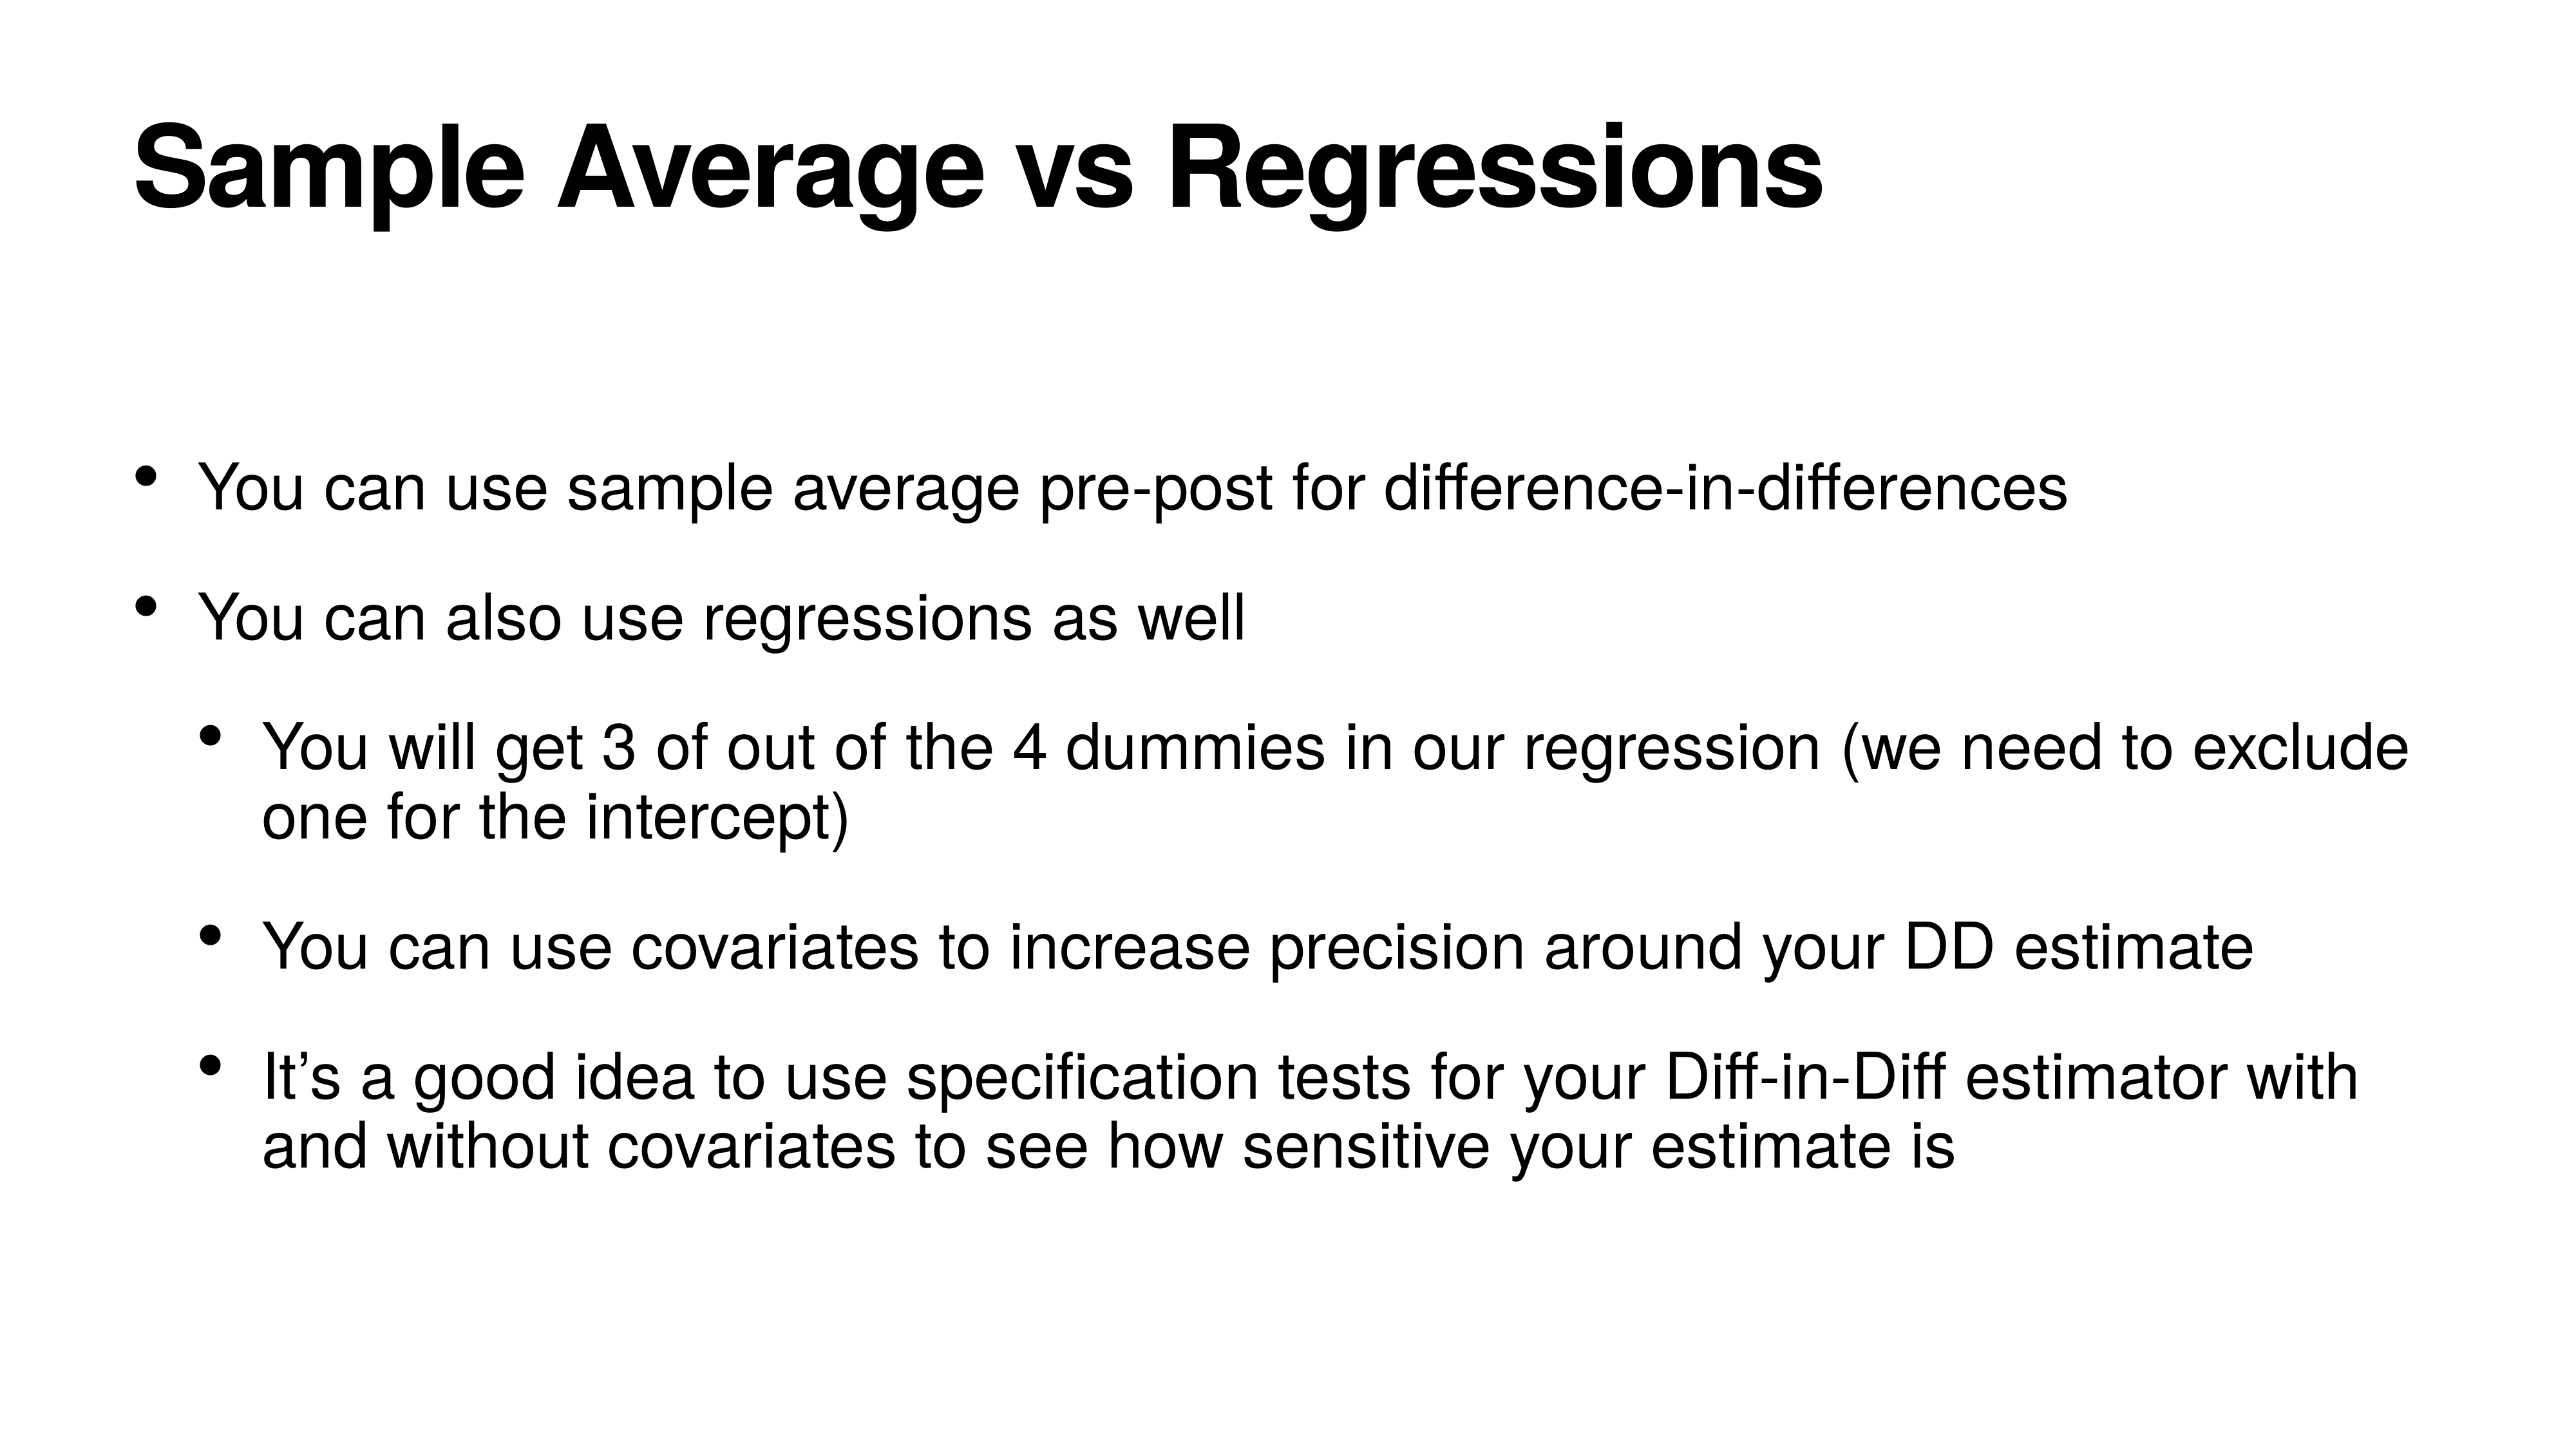

# Sample Average vs Regressions
You can use sample average pre-post for difference-in-differences
You can also use regressions as well
You will get 3 of out of the 4 dummies in our regression (we need to exclude one for the intercept)
You can use covariates to increase precision around your DD estimate
It’s a good idea to use specification tests for your Diff-in-Diff estimator with and without covariates to see how sensitive your estimate is